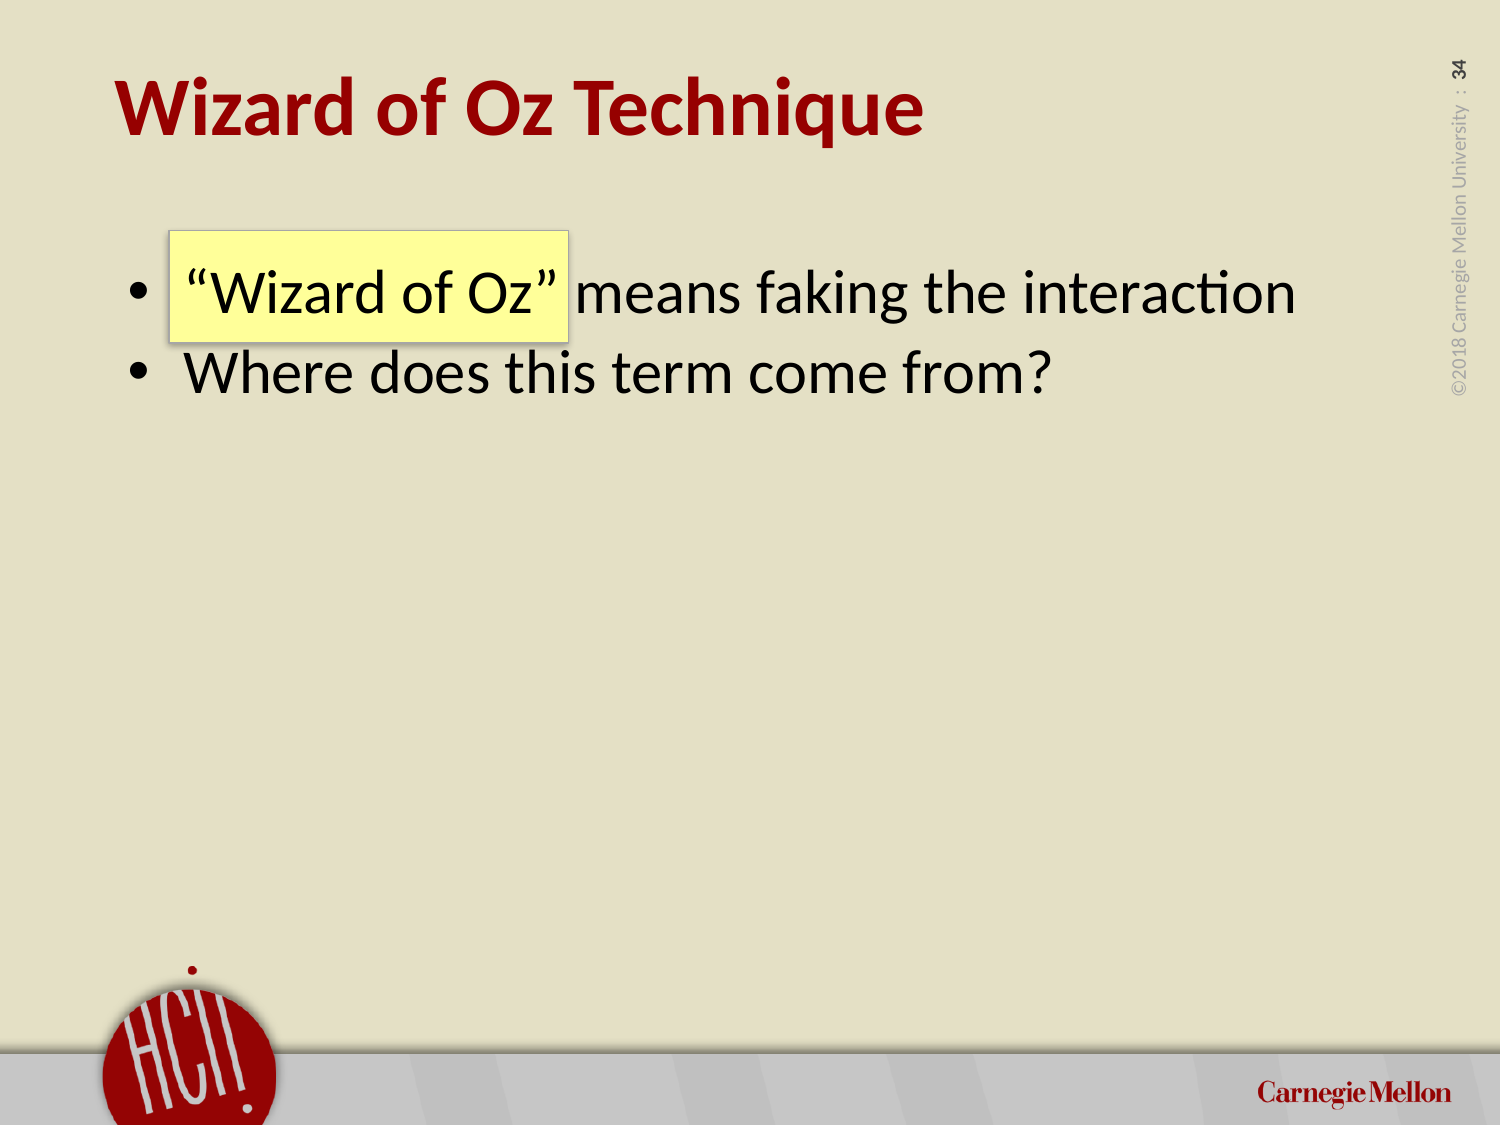

Wizard of Oz Technique

“Wizard of Oz” means faking the interaction
Where does this term come from?